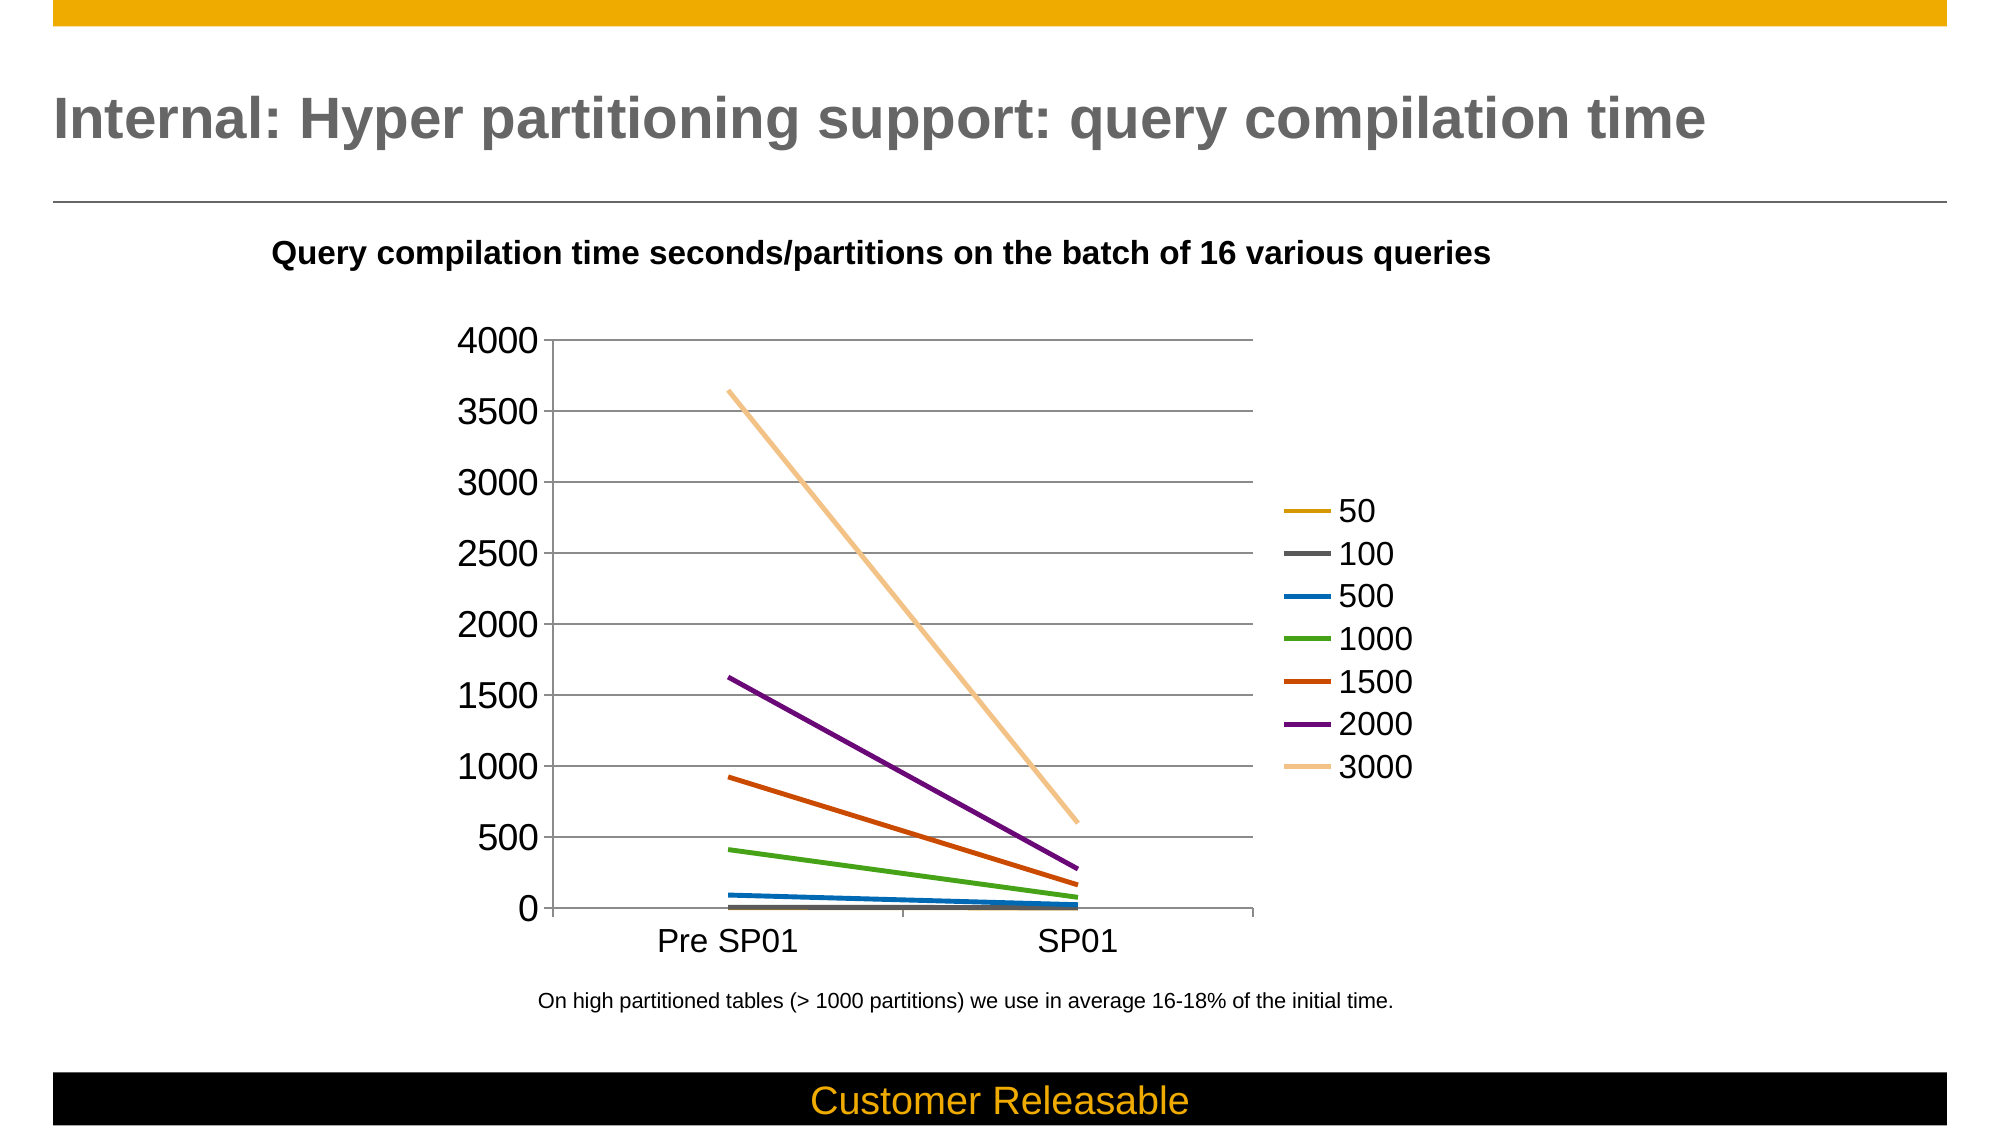

# Internal: Hyper partitioning support: query compilation time
Query compilation time seconds/partitions on the batch of 16 various queries

### Chart

| Category | 50 | 100 | 500 | 1000 | 1500 | 2000 | 3000 |
|---|---|---|---|---|---|---|---|
| Pre SP01 | 3.0 | 6.5 | 92.0 | 412.0 | 924.0 | 1627.0 | 3647.0 |
| SP01 | 2.0 | 3.7 | 24.0 | 76.0 | 163.0 | 275.0 | 598.0 |
On high partitioned tables (> 1000 partitions) we use in average 16-18% of the initial time.